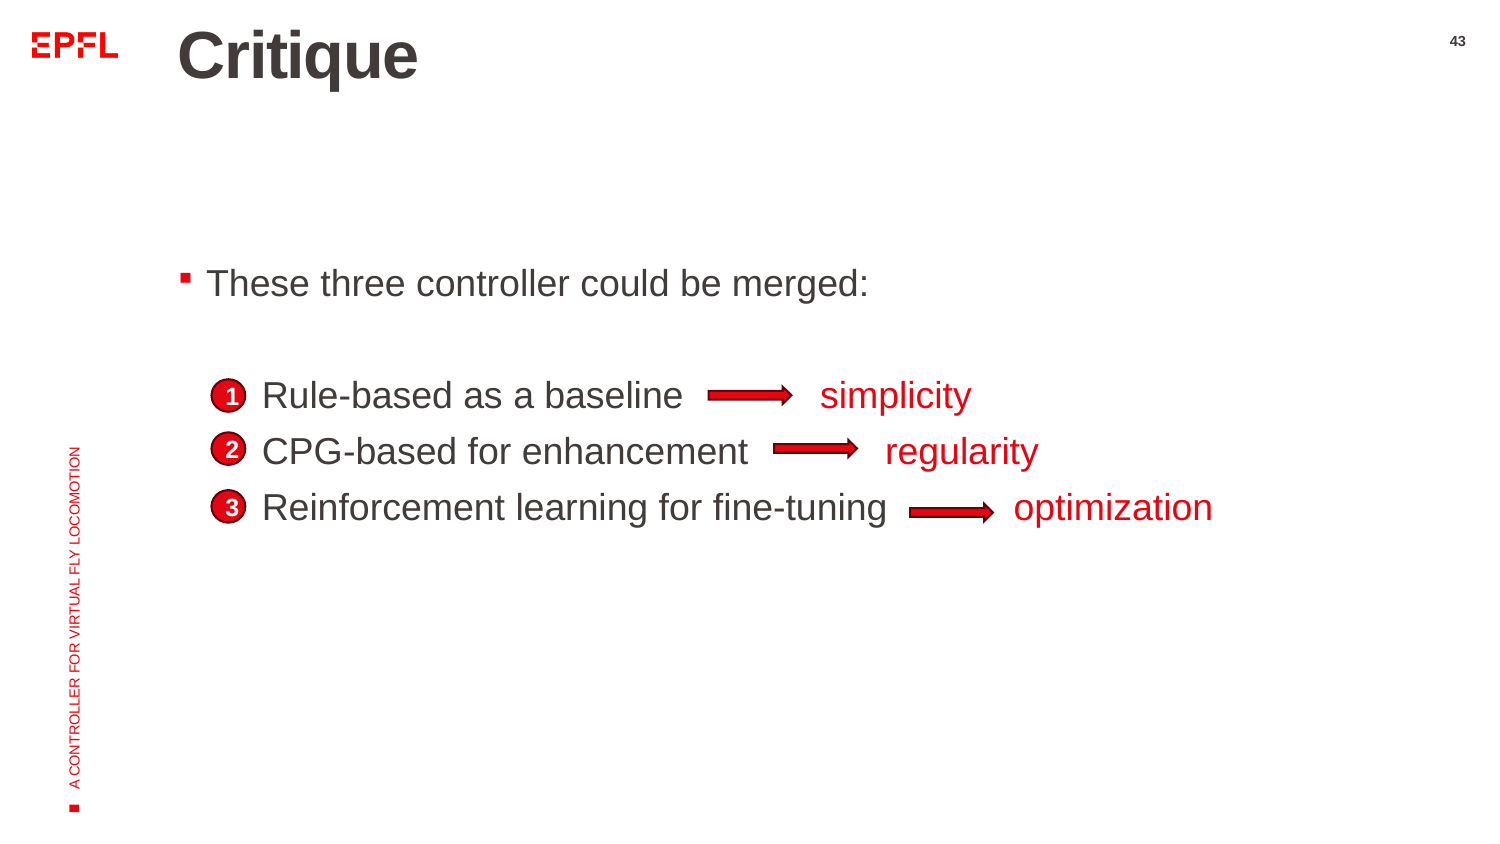

# Critique
43
These three controller could be merged:

        Rule-based as a baseline             simplicity
        CPG-based for enhancement             regularity
        Reinforcement learning for fine-tuning            optimization

1

2

A CONTROLLER FOR VIRTUAL FLY LOCOMOTION
3